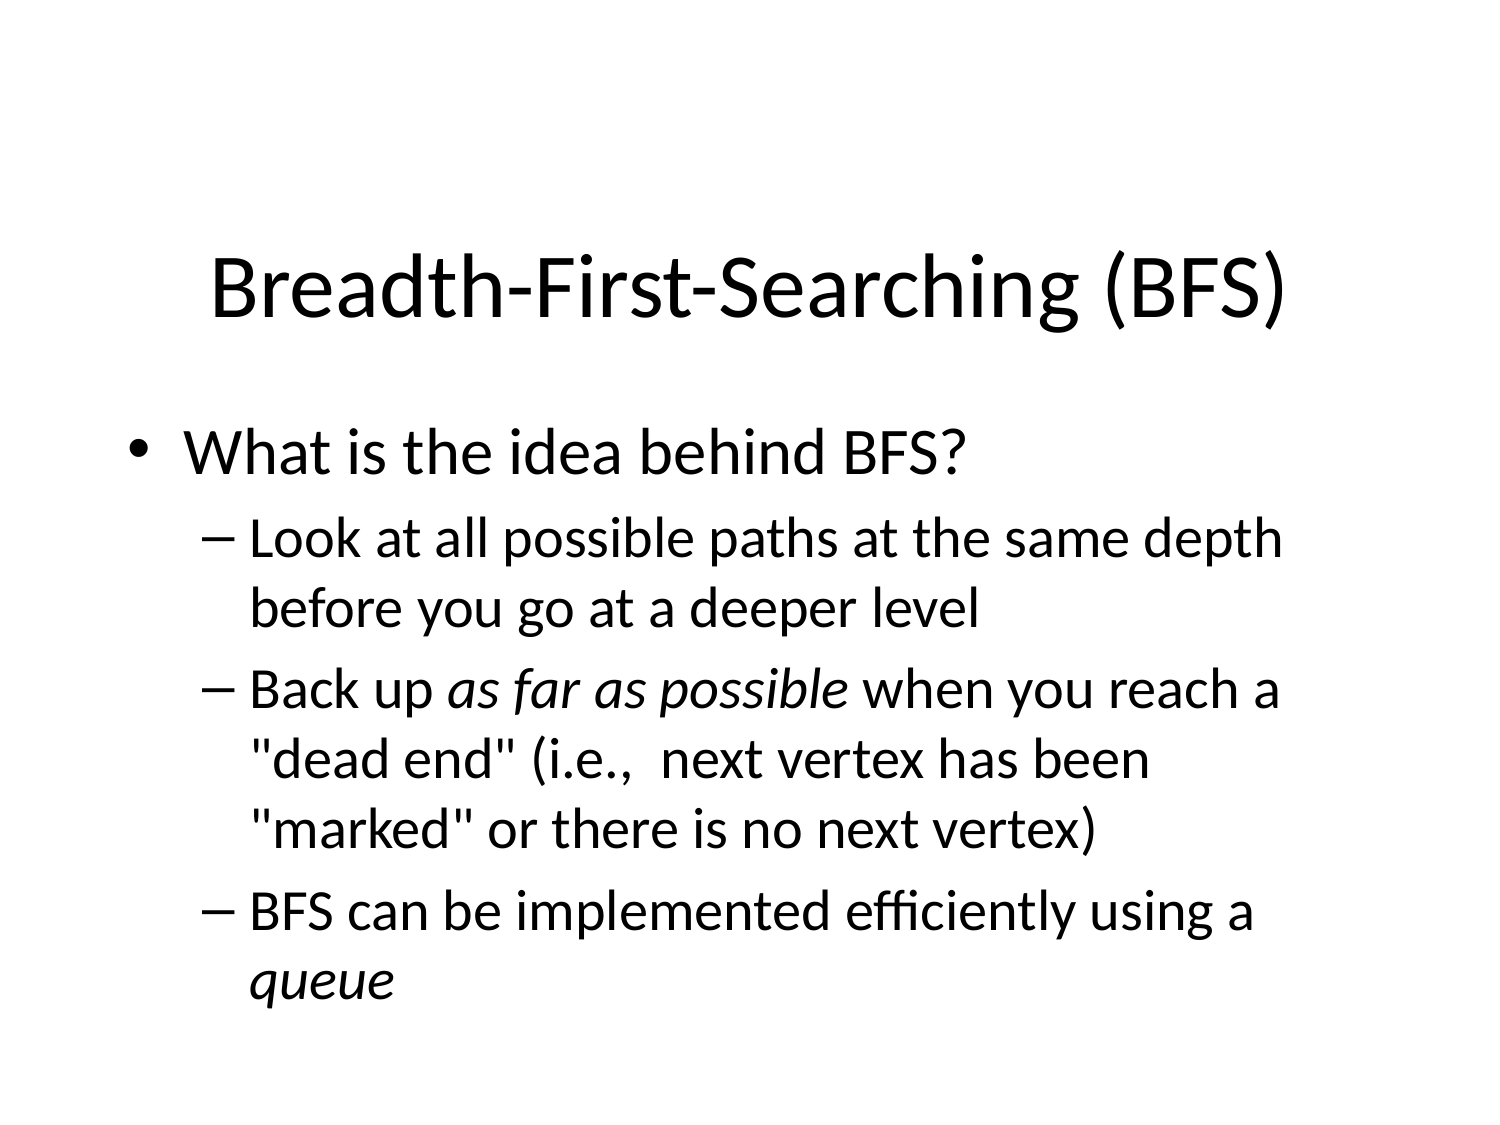

# Breadth-First-Searching (BFS)
What is the idea behind BFS?
Look at all possible paths at the same depth before you go at a deeper level
Back up as far as possible when you reach a "dead end" (i.e.,  next vertex has been "marked" or there is no next vertex)
BFS can be implemented efficiently using a queue